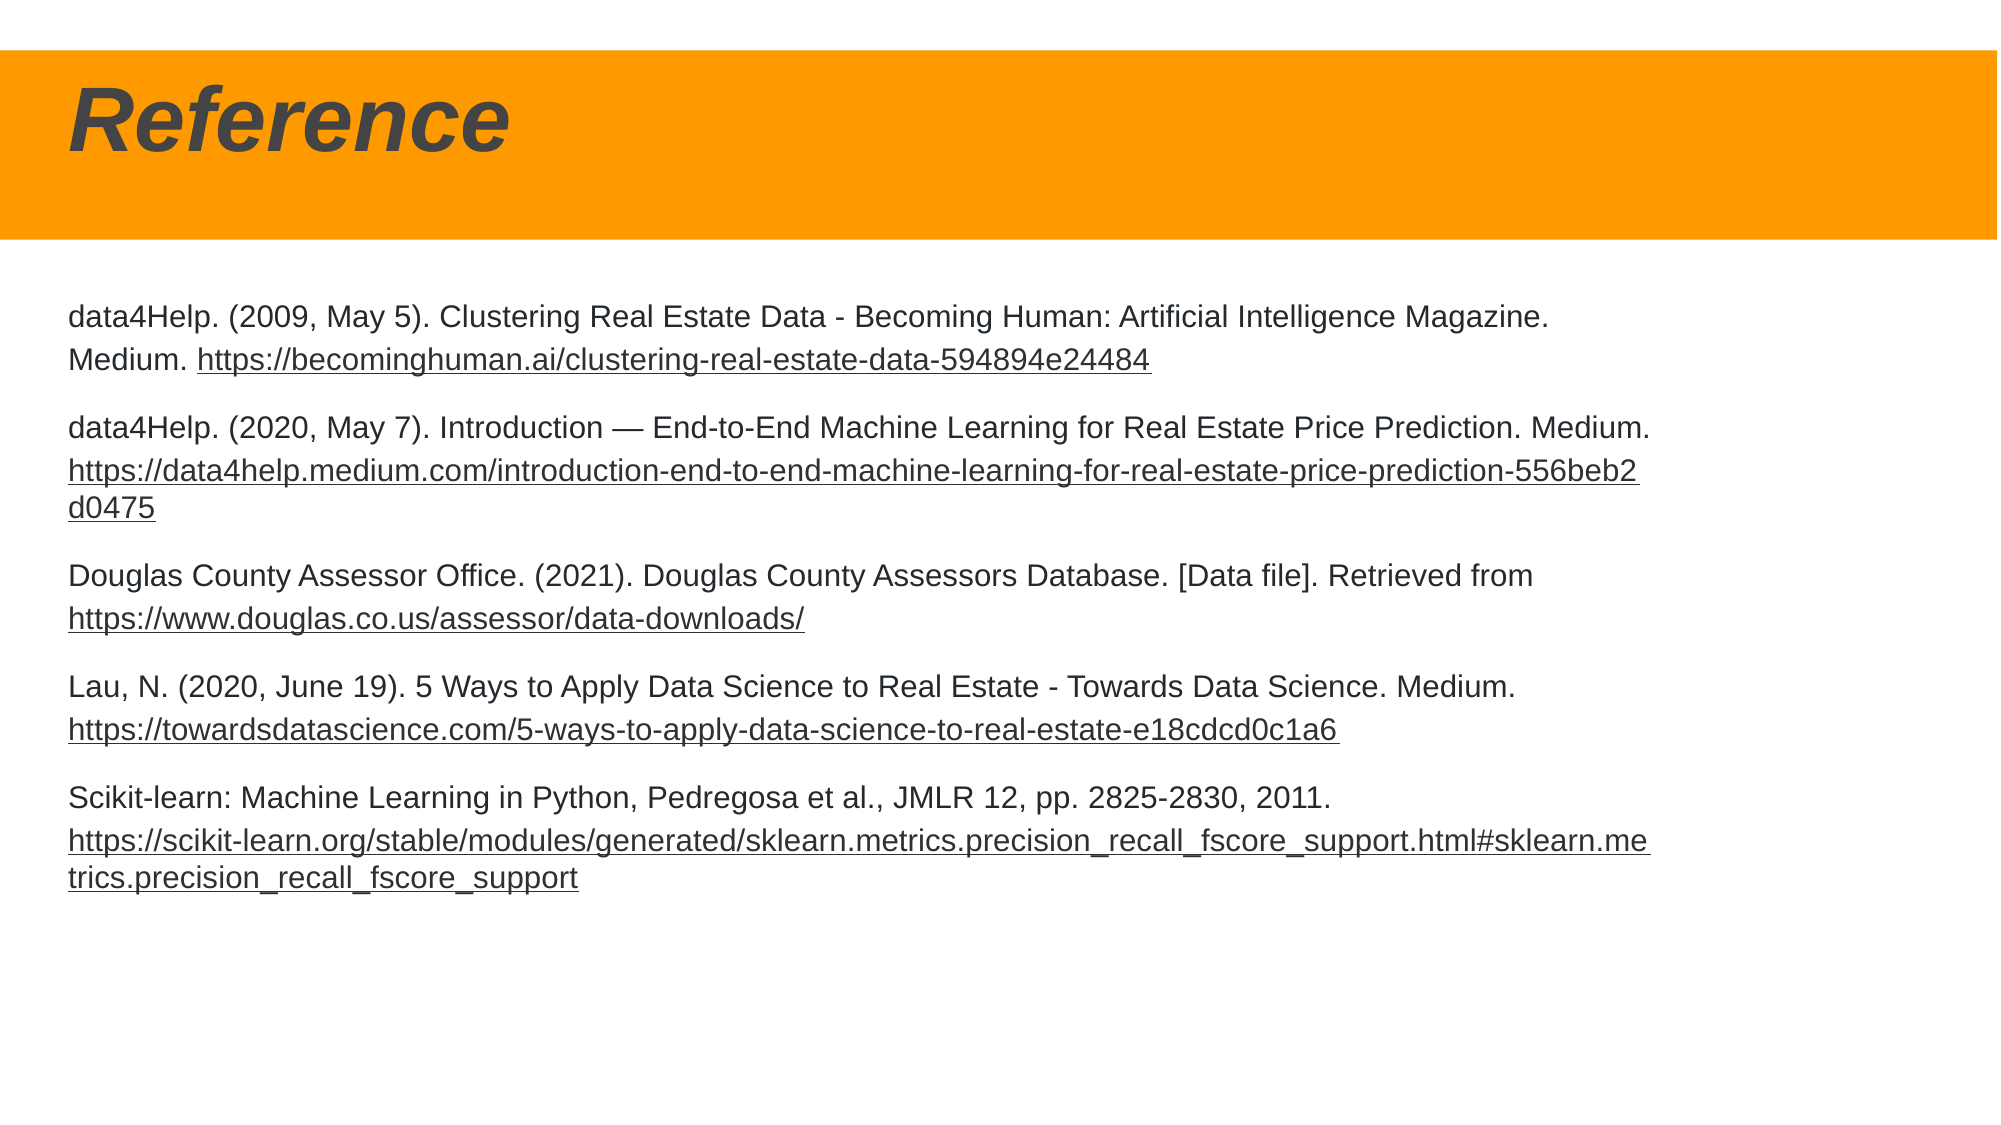

Reference
data4Help. (2009, May 5). Clustering Real Estate Data - Becoming Human: Artificial Intelligence Magazine. Medium. https://becominghuman.ai/clustering-real-estate-data-594894e24484
data4Help. (2020, May 7). Introduction — End-to-End Machine Learning for Real Estate Price Prediction. Medium. https://data4help.medium.com/introduction-end-to-end-machine-learning-for-real-estate-price-prediction-556beb2d0475
Douglas County Assessor Office. (2021). Douglas County Assessors Database. [Data file]. Retrieved from https://www.douglas.co.us/assessor/data-downloads/
Lau, N. (2020, June 19). 5 Ways to Apply Data Science to Real Estate - Towards Data Science. Medium. https://towardsdatascience.com/5-ways-to-apply-data-science-to-real-estate-e18cdcd0c1a6
Scikit-learn: Machine Learning in Python, Pedregosa et al., JMLR 12, pp. 2825-2830, 2011. https://scikit-learn.org/stable/modules/generated/sklearn.metrics.precision_recall_fscore_support.html#sklearn.metrics.precision_recall_fscore_support